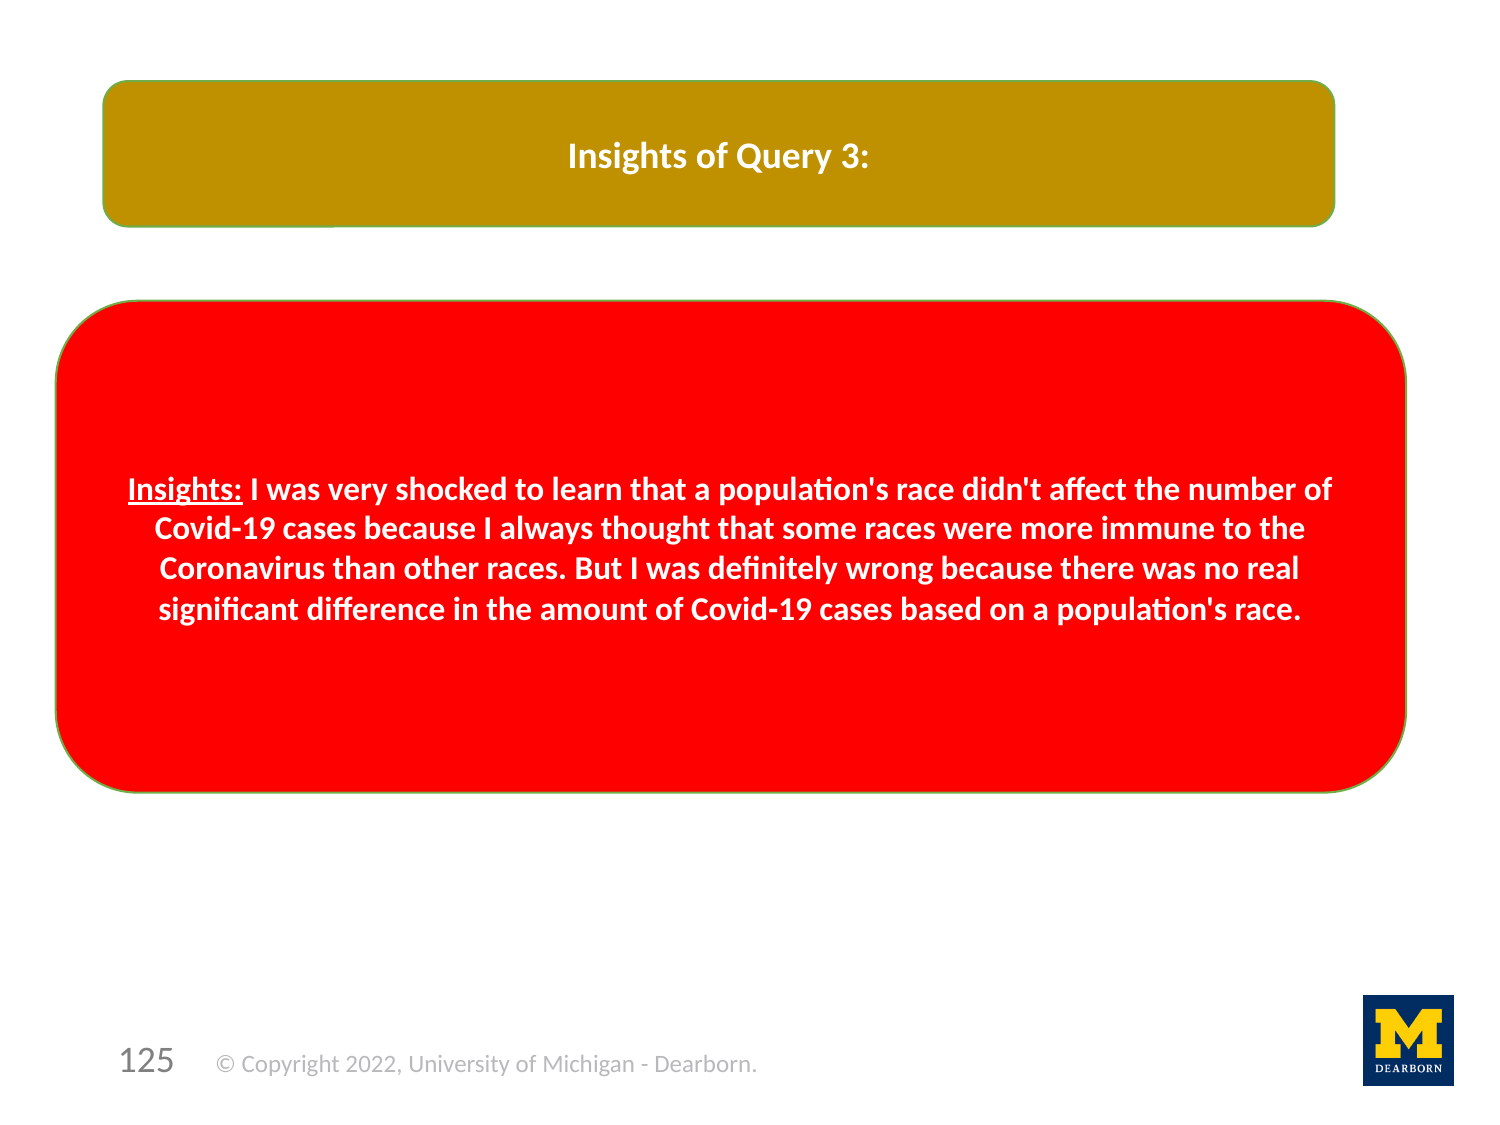

Insights of Query 3:
Insights: I was very shocked to learn that a population's race didn't affect the number of Covid-19 cases because I always thought that some races were more immune to the Coronavirus than other races. But I was definitely wrong because there was no real significant difference in the amount of Covid-19 cases based on a population's race.